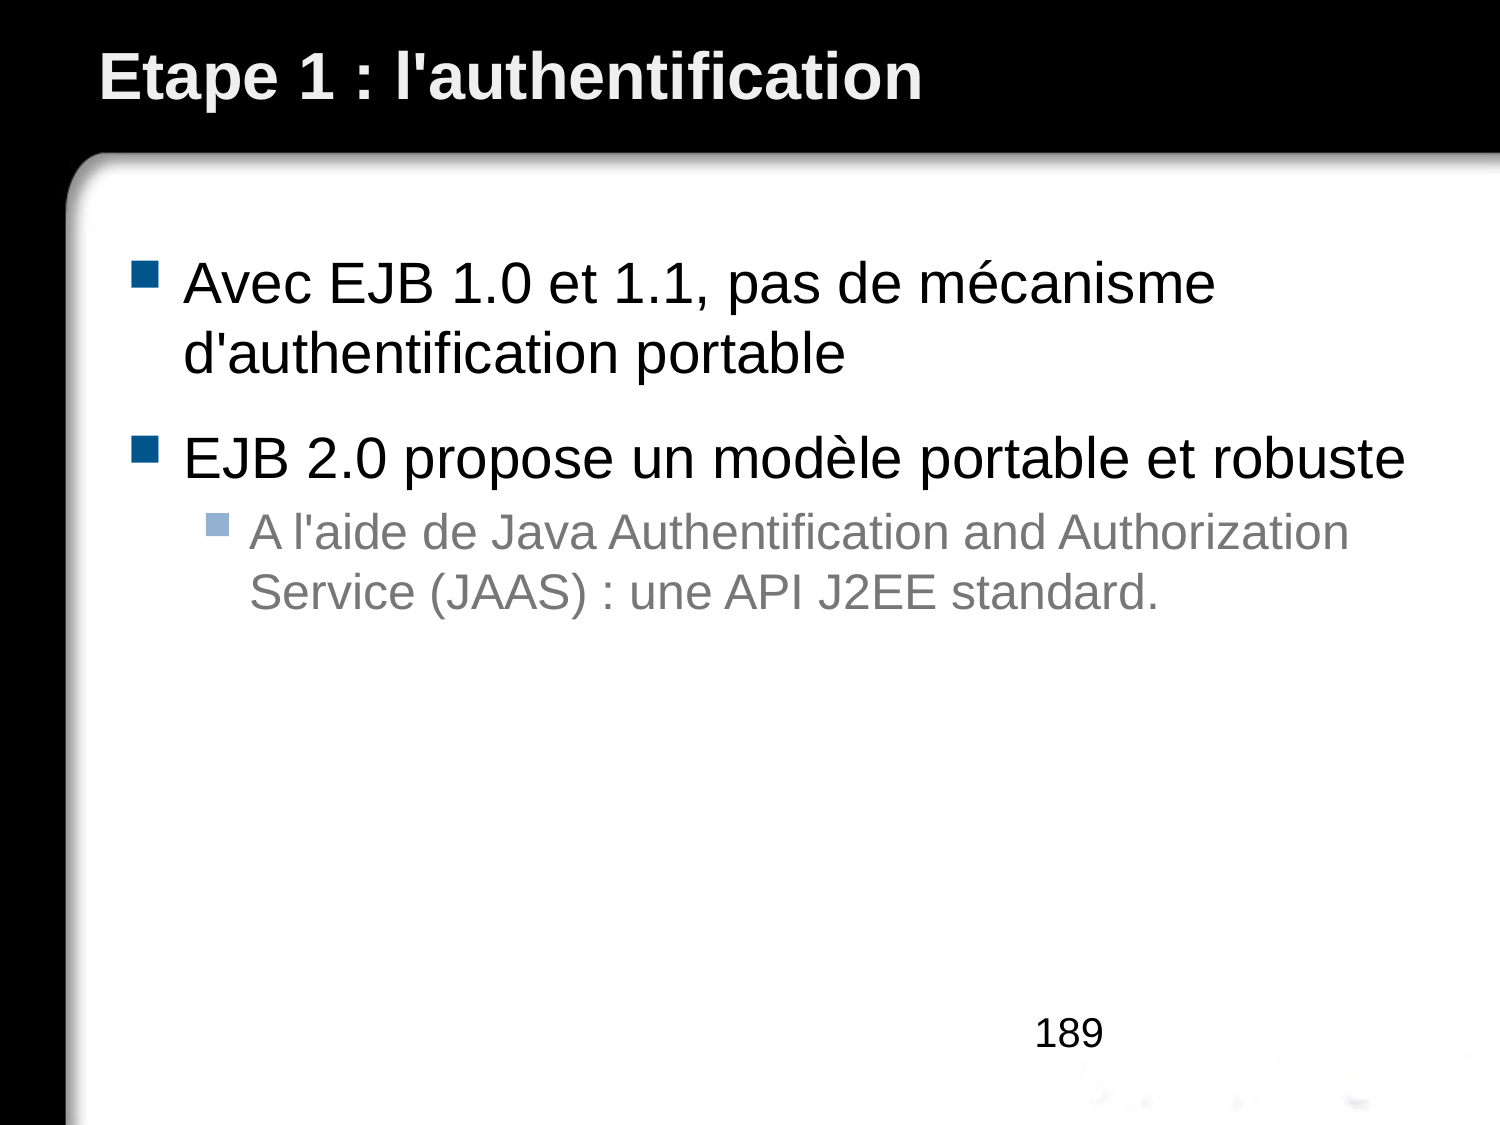

# Etape 1 : l'authentification
Avec EJB 1.0 et 1.1, pas de mécanisme d'authentification portable
EJB 2.0 propose un modèle portable et robuste
A l'aide de Java Authentification and Authorization Service (JAAS) : une API J2EE standard.